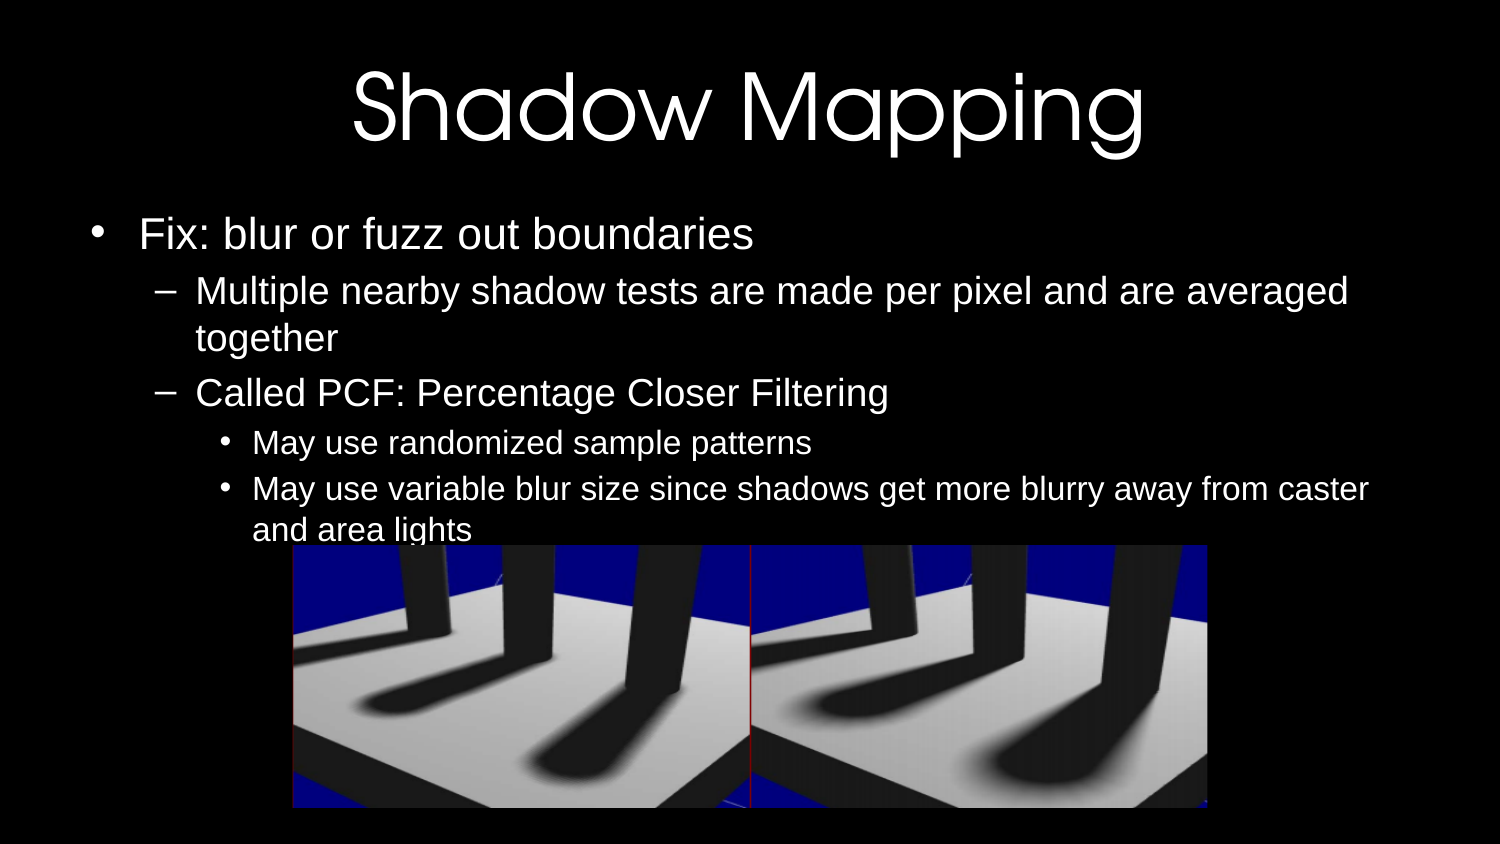

# Shadow Mapping
Fix: blur or fuzz out boundaries
Multiple nearby shadow tests are made per pixel and are averaged together
Called PCF: Percentage Closer Filtering
May use randomized sample patterns
May use variable blur size since shadows get more blurry away from caster and area lights